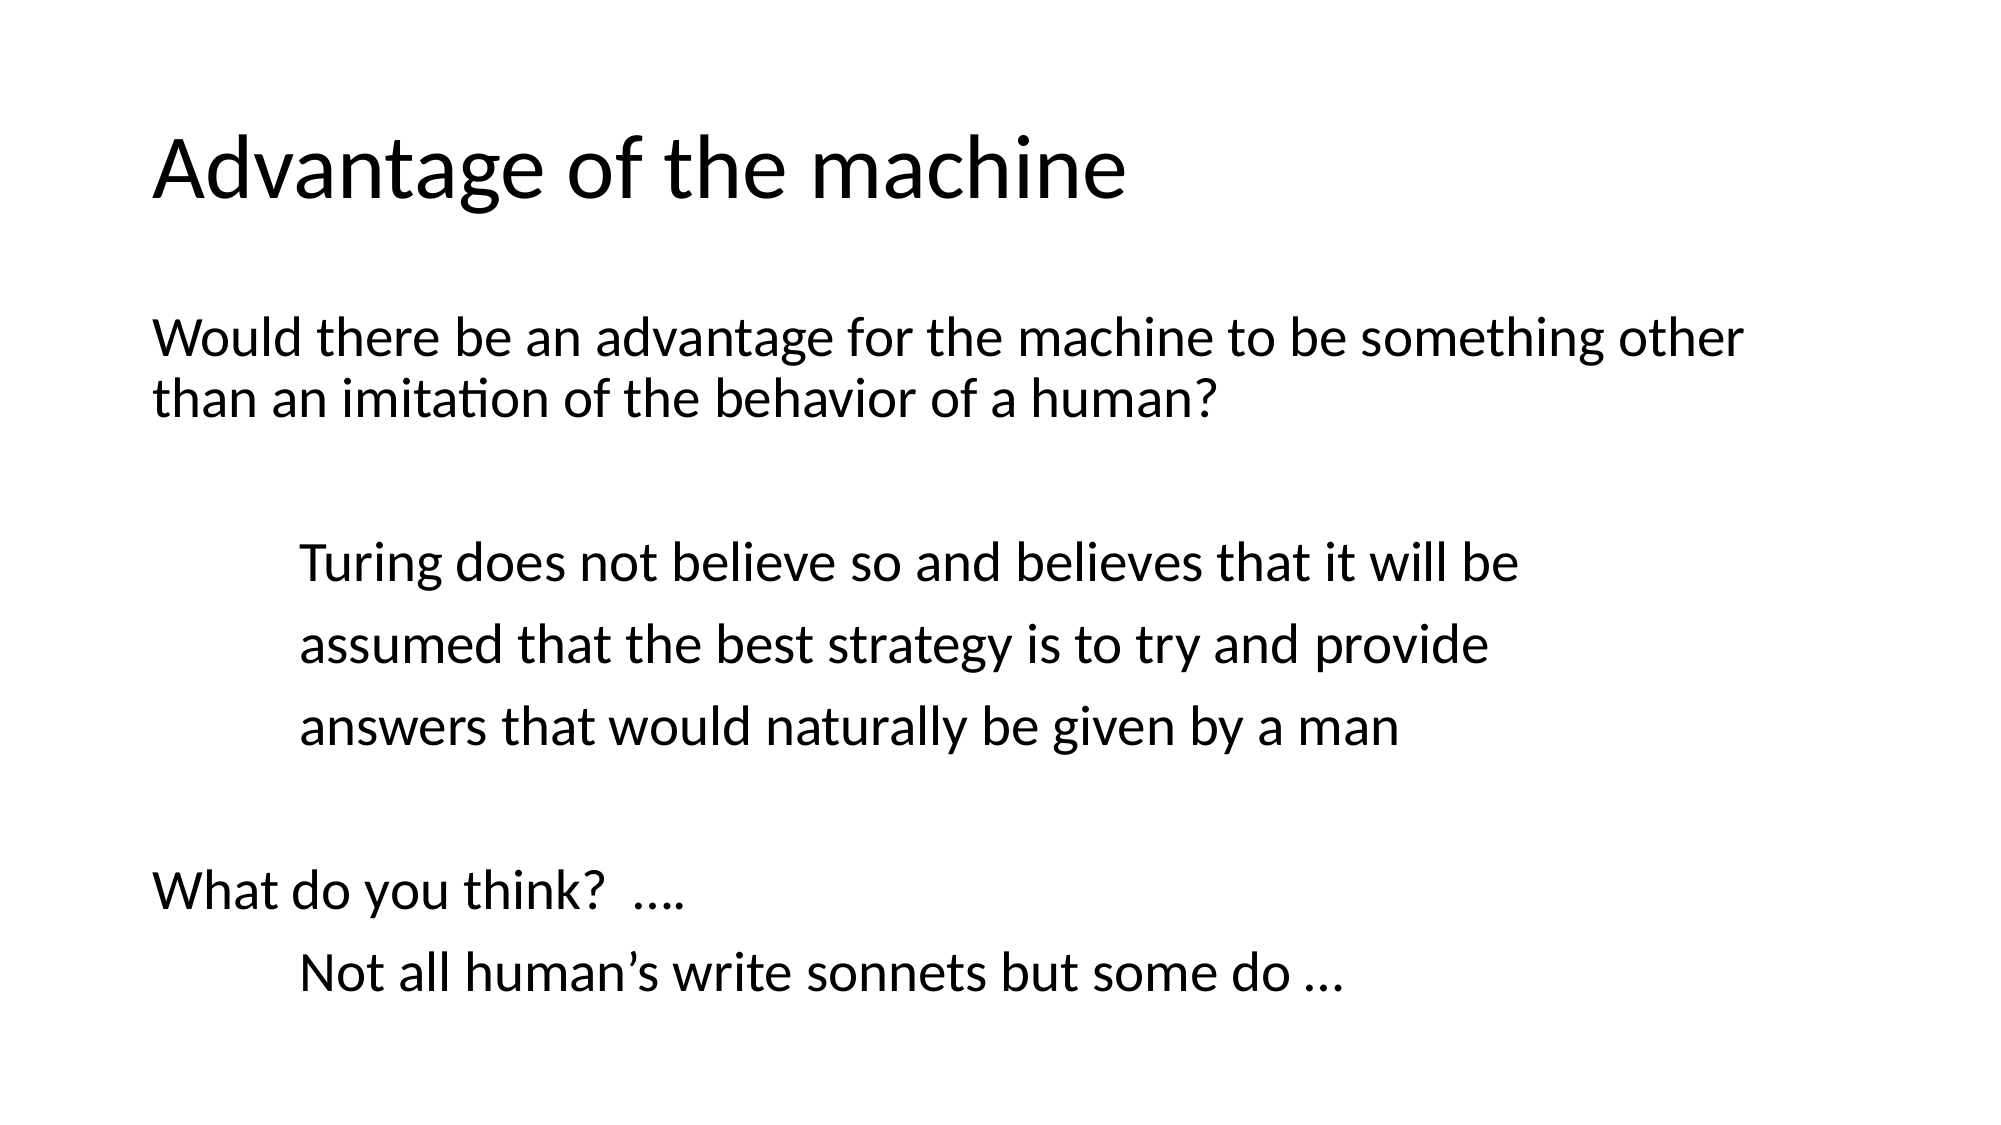

# Advantage of the machine
Would there be an advantage for the machine to be something other than an imitation of the behavior of a human?

		Turing does not believe so and believes that it will be
		assumed that the best strategy is to try and provide
		answers that would naturally be given by a man

What do you think?  ….
	Not all human’s write sonnets but some do …